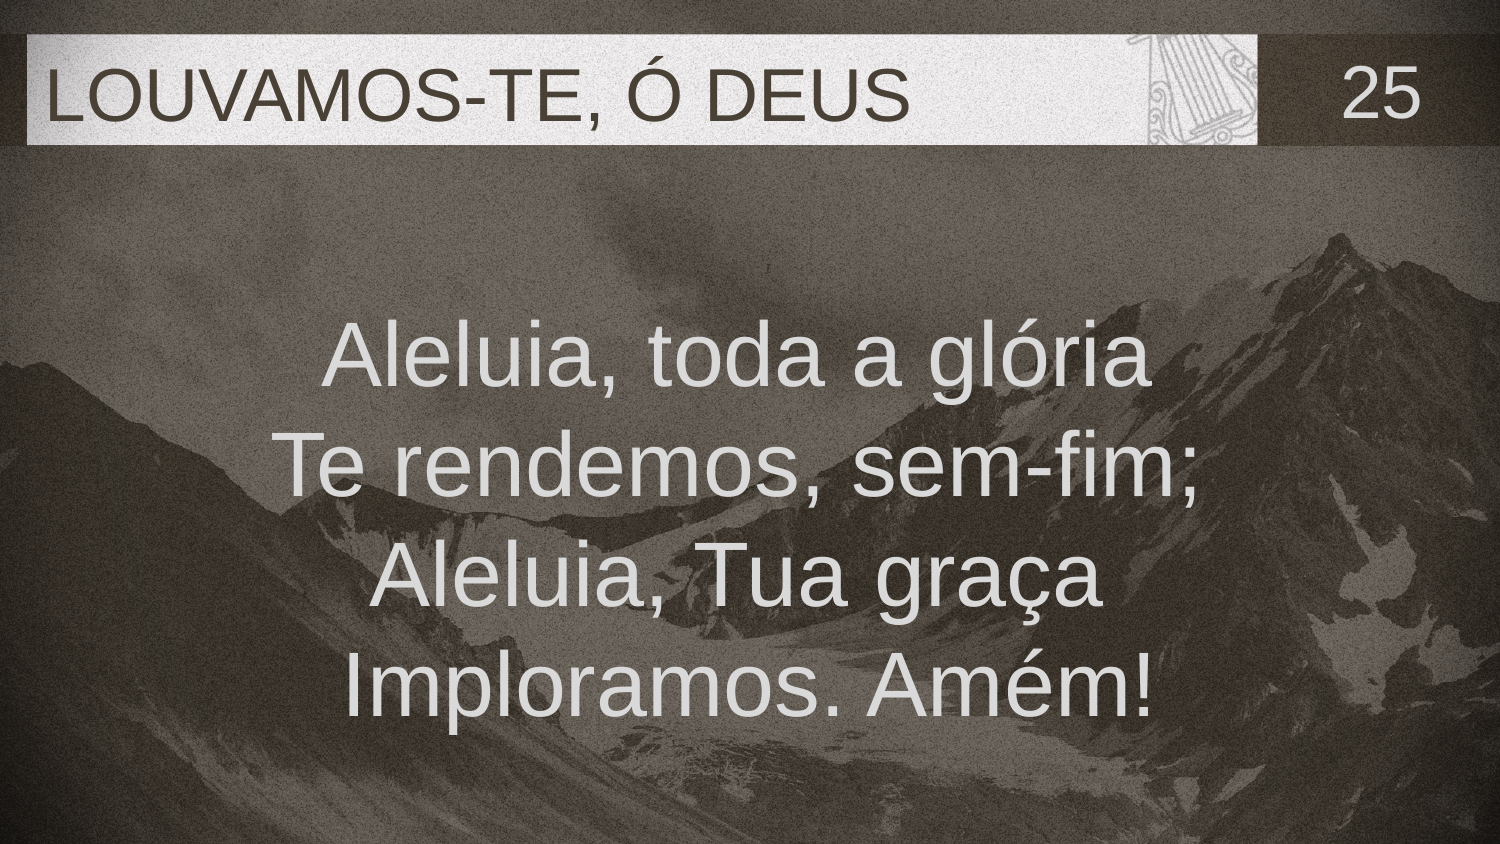

# LOUVAMOS-TE, Ó DEUS
25
Aleluia, toda a glória
Te rendemos, sem-fim;
Aleluia, Tua graça
Imploramos. Amém!